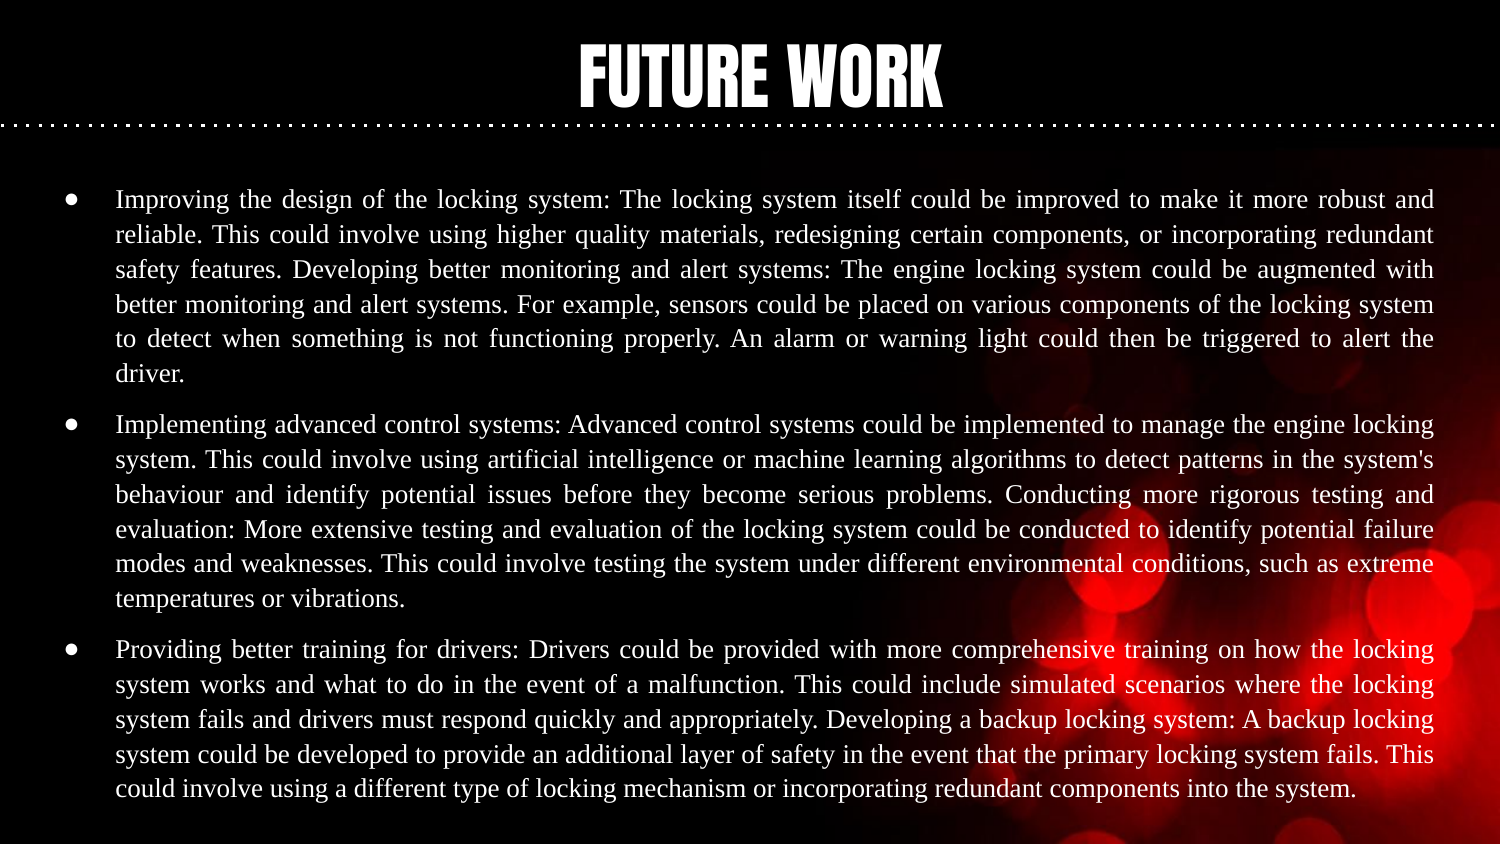

# FUTURE WORK
Improving the design of the locking system: The locking system itself could be improved to make it more robust and reliable. This could involve using higher quality materials, redesigning certain components, or incorporating redundant safety features. Developing better monitoring and alert systems: The engine locking system could be augmented with better monitoring and alert systems. For example, sensors could be placed on various components of the locking system to detect when something is not functioning properly. An alarm or warning light could then be triggered to alert the driver.
Implementing advanced control systems: Advanced control systems could be implemented to manage the engine locking system. This could involve using artificial intelligence or machine learning algorithms to detect patterns in the system's behaviour and identify potential issues before they become serious problems. Conducting more rigorous testing and evaluation: More extensive testing and evaluation of the locking system could be conducted to identify potential failure modes and weaknesses. This could involve testing the system under different environmental conditions, such as extreme temperatures or vibrations.
Providing better training for drivers: Drivers could be provided with more comprehensive training on how the locking system works and what to do in the event of a malfunction. This could include simulated scenarios where the locking system fails and drivers must respond quickly and appropriately. Developing a backup locking system: A backup locking system could be developed to provide an additional layer of safety in the event that the primary locking system fails. This could involve using a different type of locking mechanism or incorporating redundant components into the system.